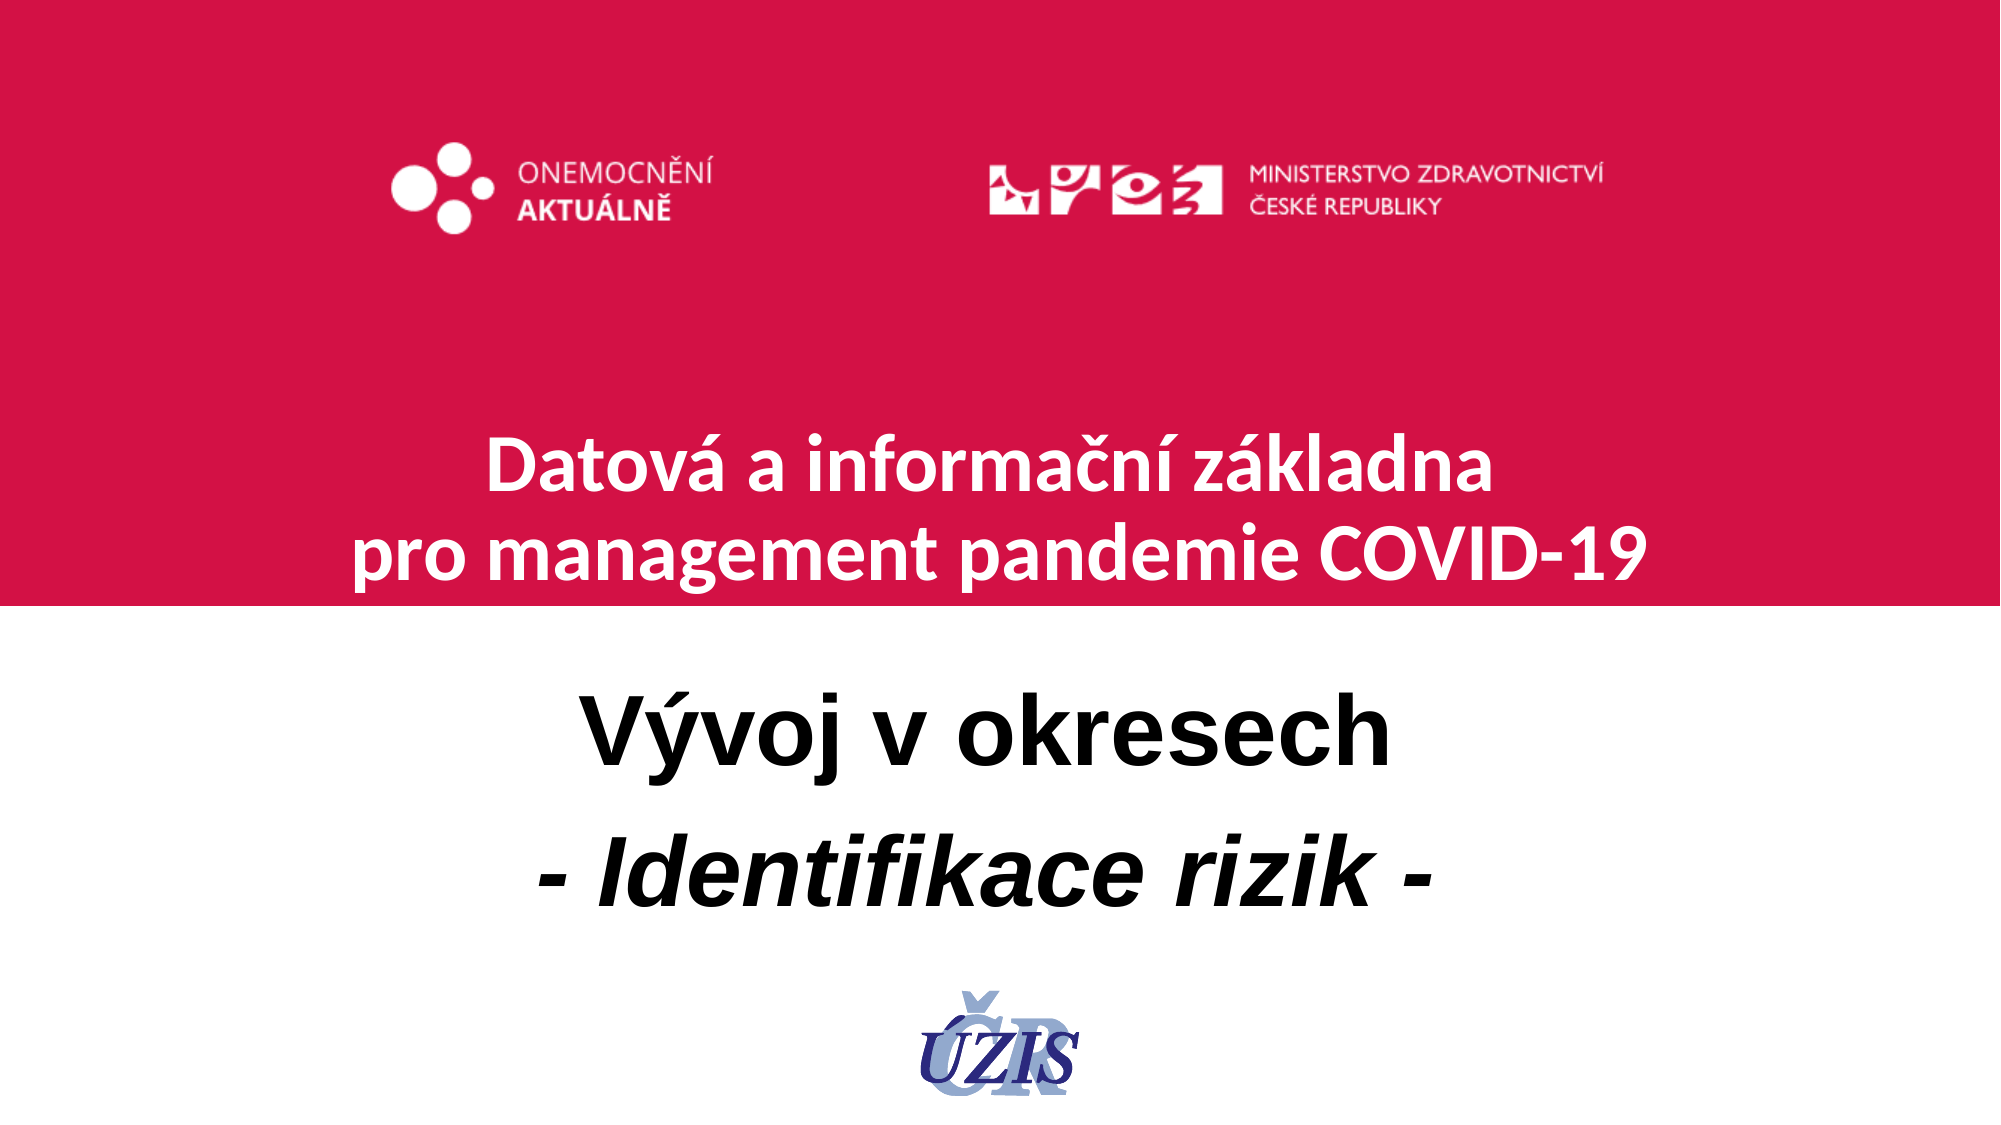

# Datová a informační základna pro management pandemie COVID-19
Vývoj v okresech
- Identifikace rizik -